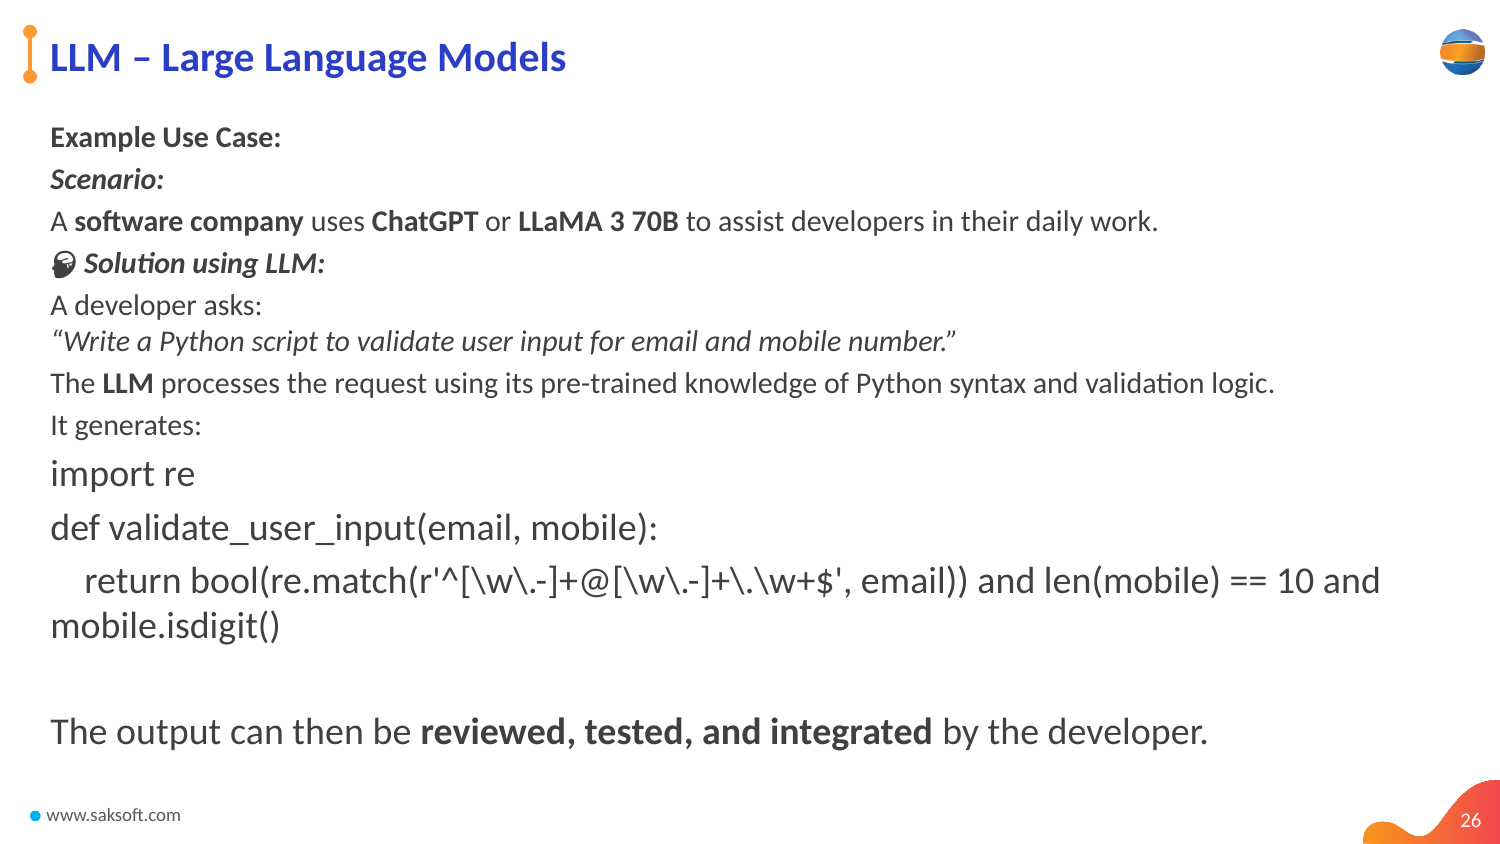

# LLM – Large Language Models
Example Use Case:
Scenario:
A software company uses ChatGPT or LLaMA 3 70B to assist developers in their daily work.
🧠 Solution using LLM:
A developer asks:
“Write a Python script to validate user input for email and mobile number.”
The LLM processes the request using its pre-trained knowledge of Python syntax and validation logic.
It generates:
import re
def validate_user_input(email, mobile):
    return bool(re.match(r'^[\w\.-]+@[\w\.-]+\.\w+$', email)) and len(mobile) == 10 and mobile.isdigit()

The output can then be reviewed, tested, and integrated by the developer.

26